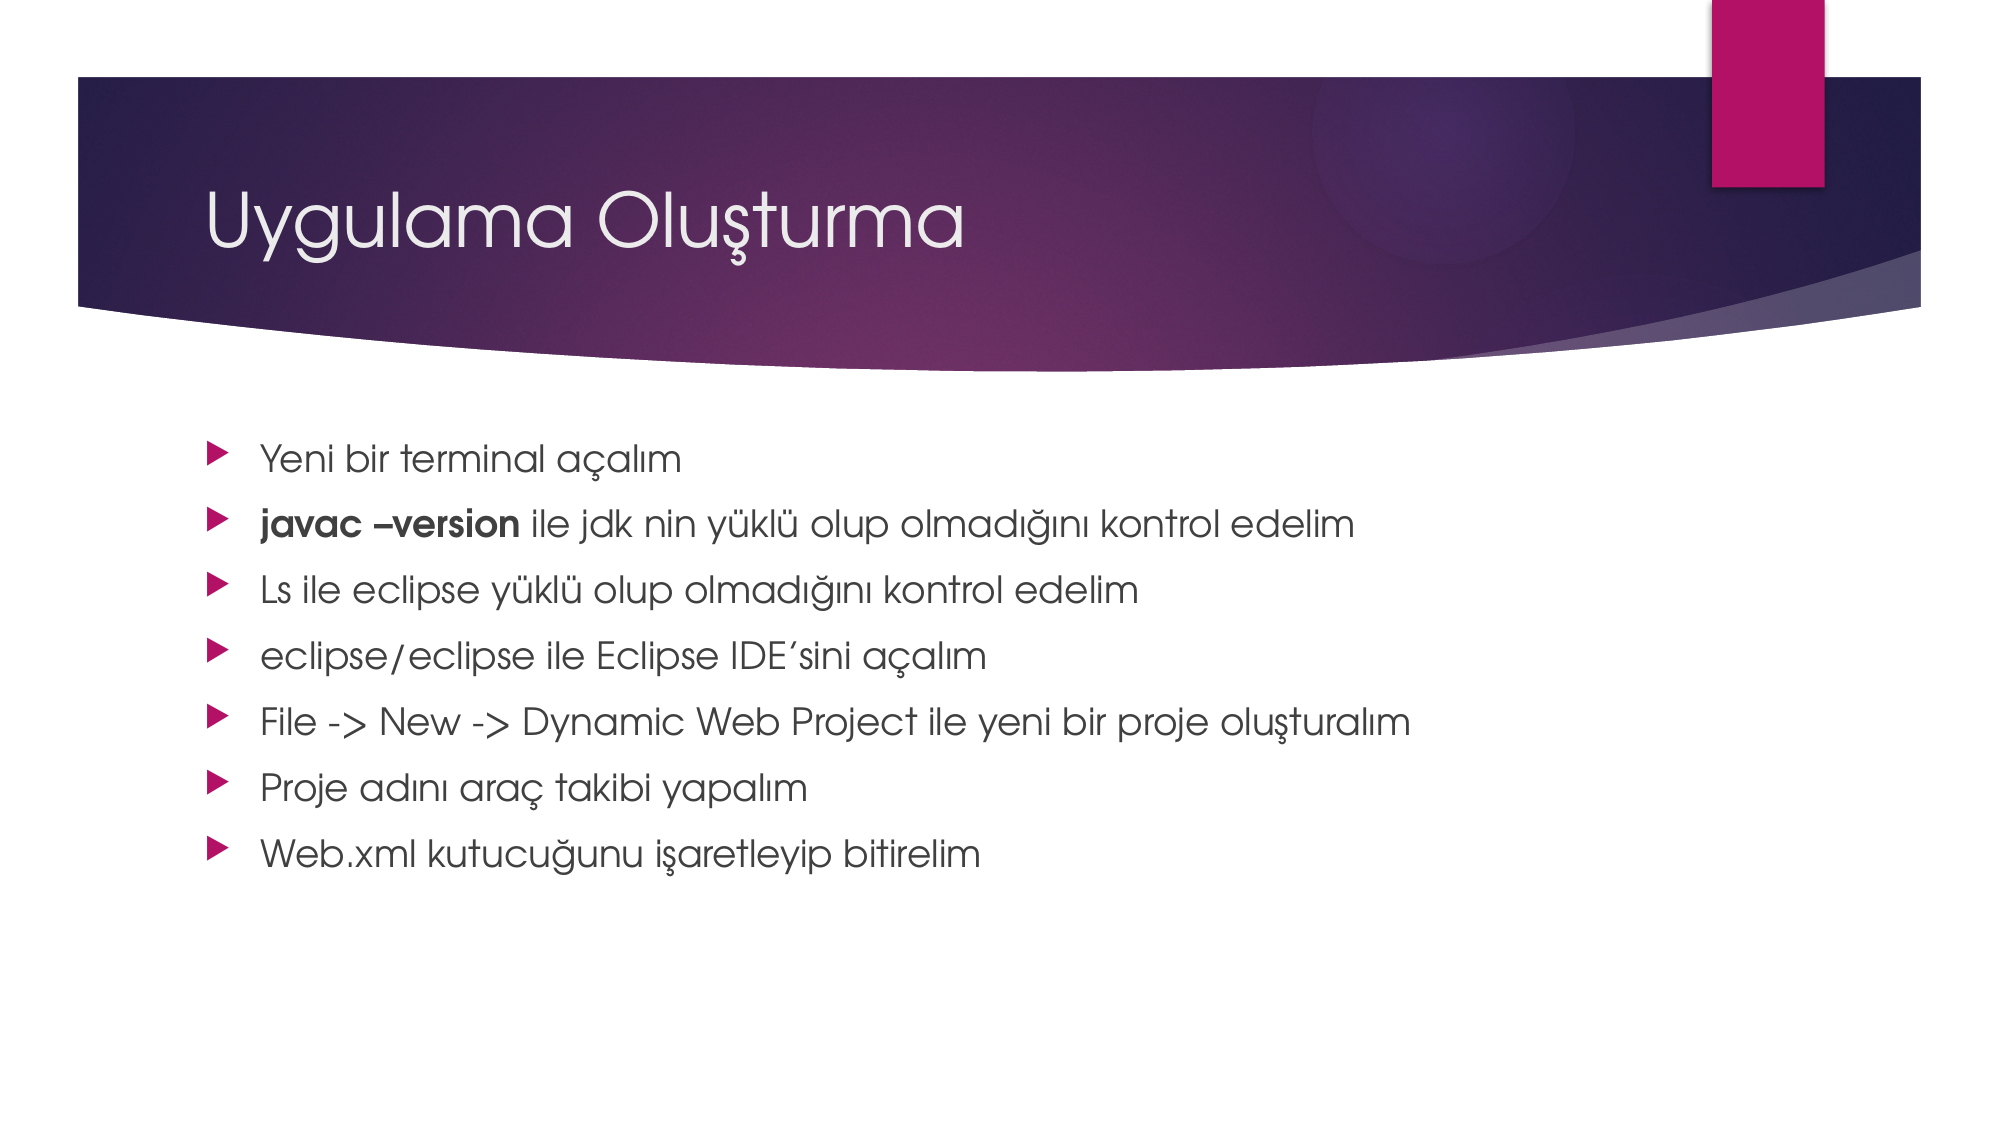

# Uygulama Oluşturma
Yeni bir terminal açalım
javac –version ile jdk nin yüklü olup olmadığını kontrol edelim
Ls ile eclipse yüklü olup olmadığını kontrol edelim
eclipse/eclipse ile Eclipse IDE’sini açalım
File -> New -> Dynamic Web Project ile yeni bir proje oluşturalım
Proje adını araç takibi yapalım
Web.xml kutucuğunu işaretleyip bitirelim